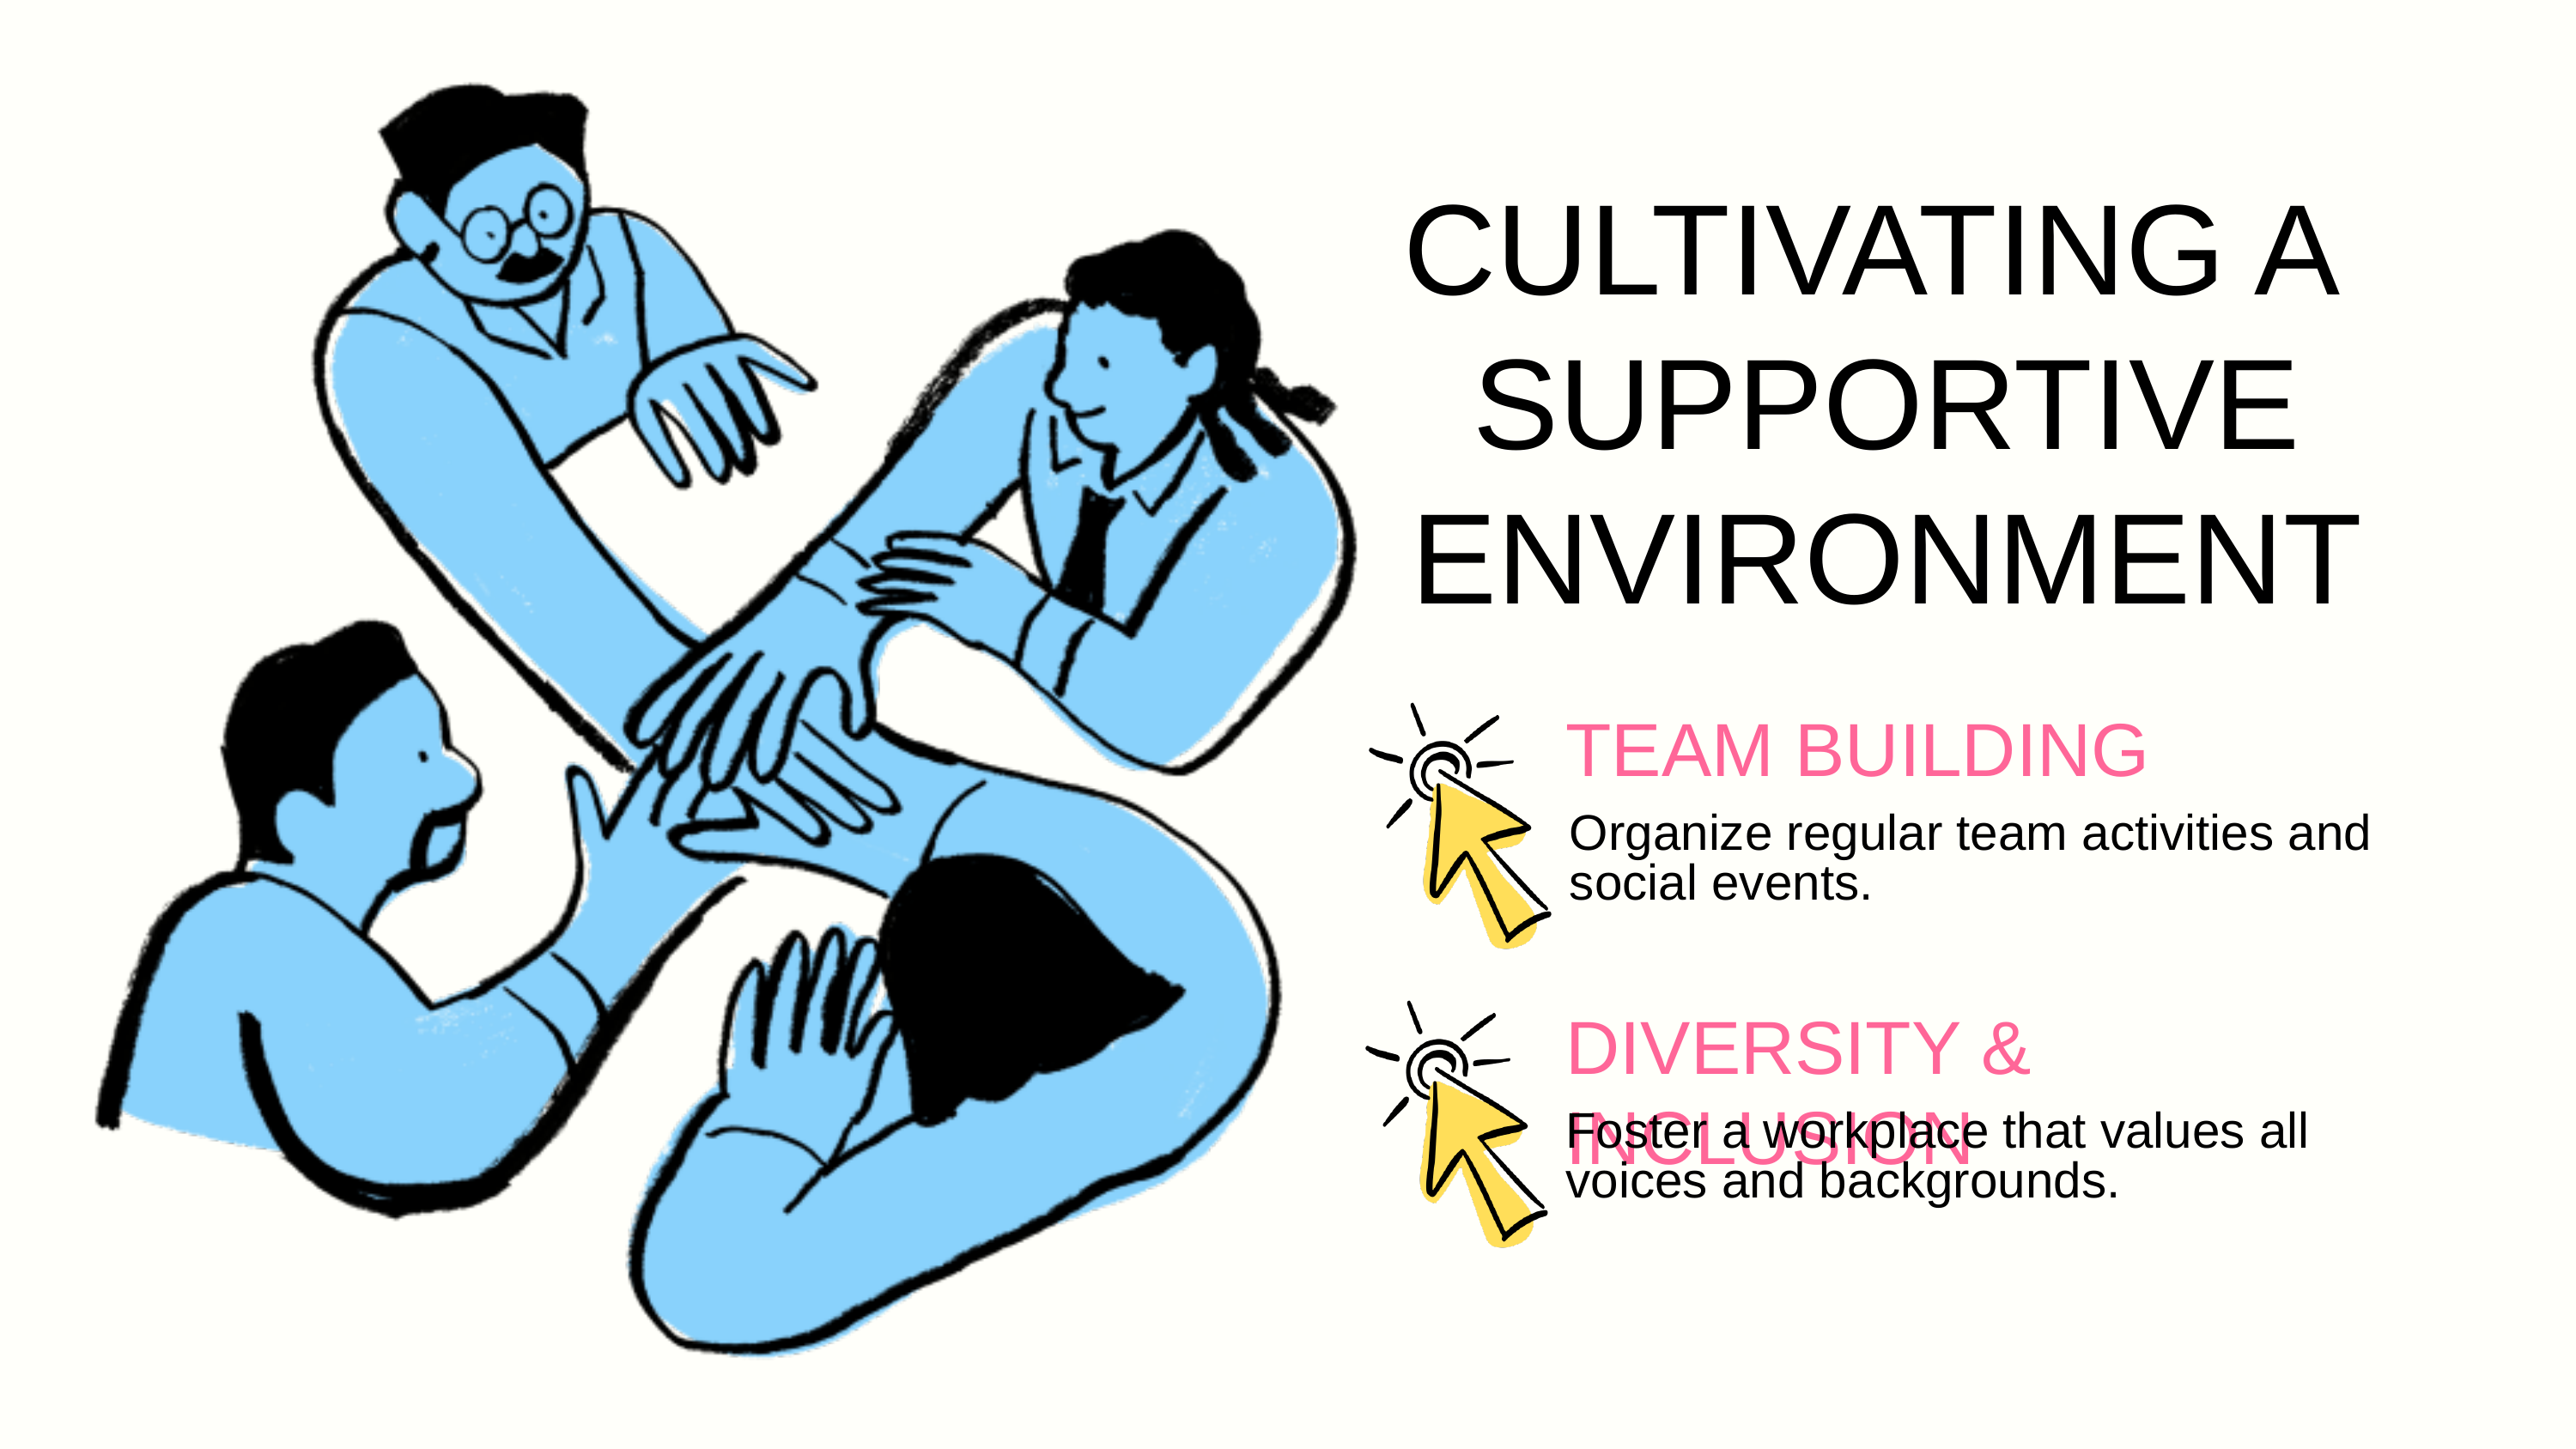

CULTIVATING A
SUPPORTIVE ENVIRONMENT
TEAM BUILDING

Organize regular team activities and social events.
DIVERSITY & INCLUSION

Foster a workplace that values all voices and backgrounds.